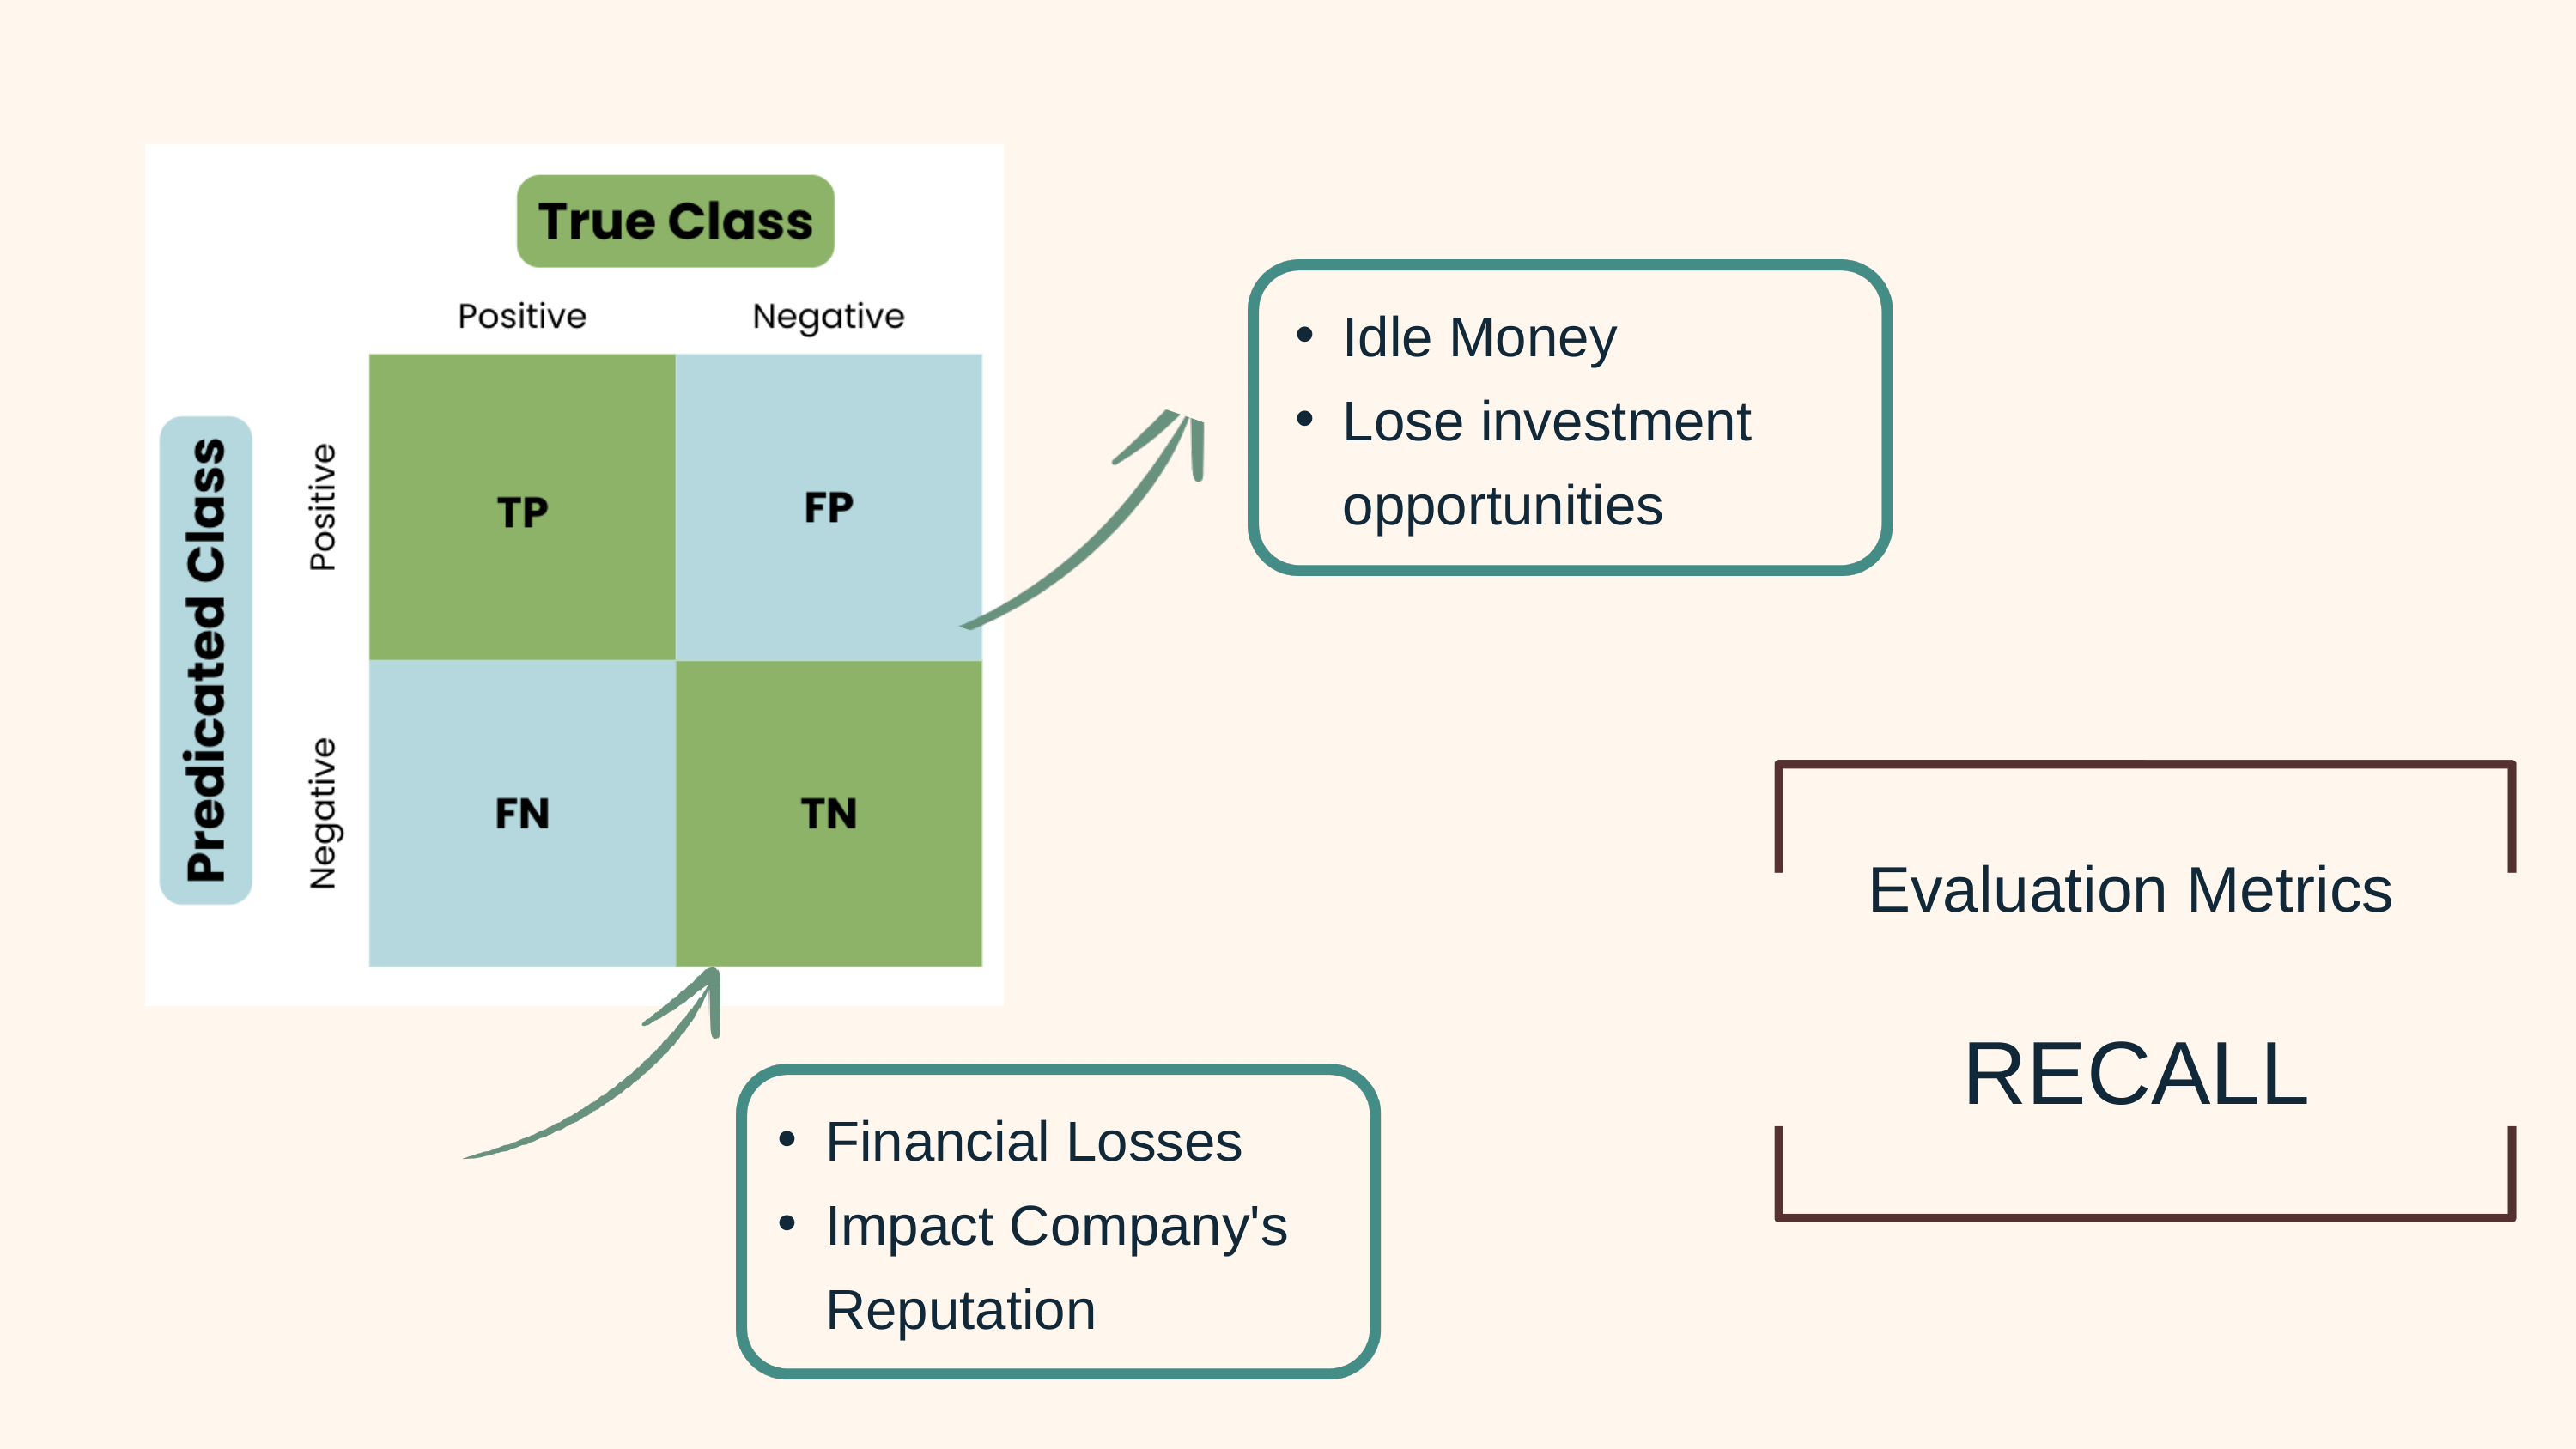

Idle Money
Lose investment opportunities

Evaluation Metrics

RECALL

Financial Losses
Impact Company's Reputation